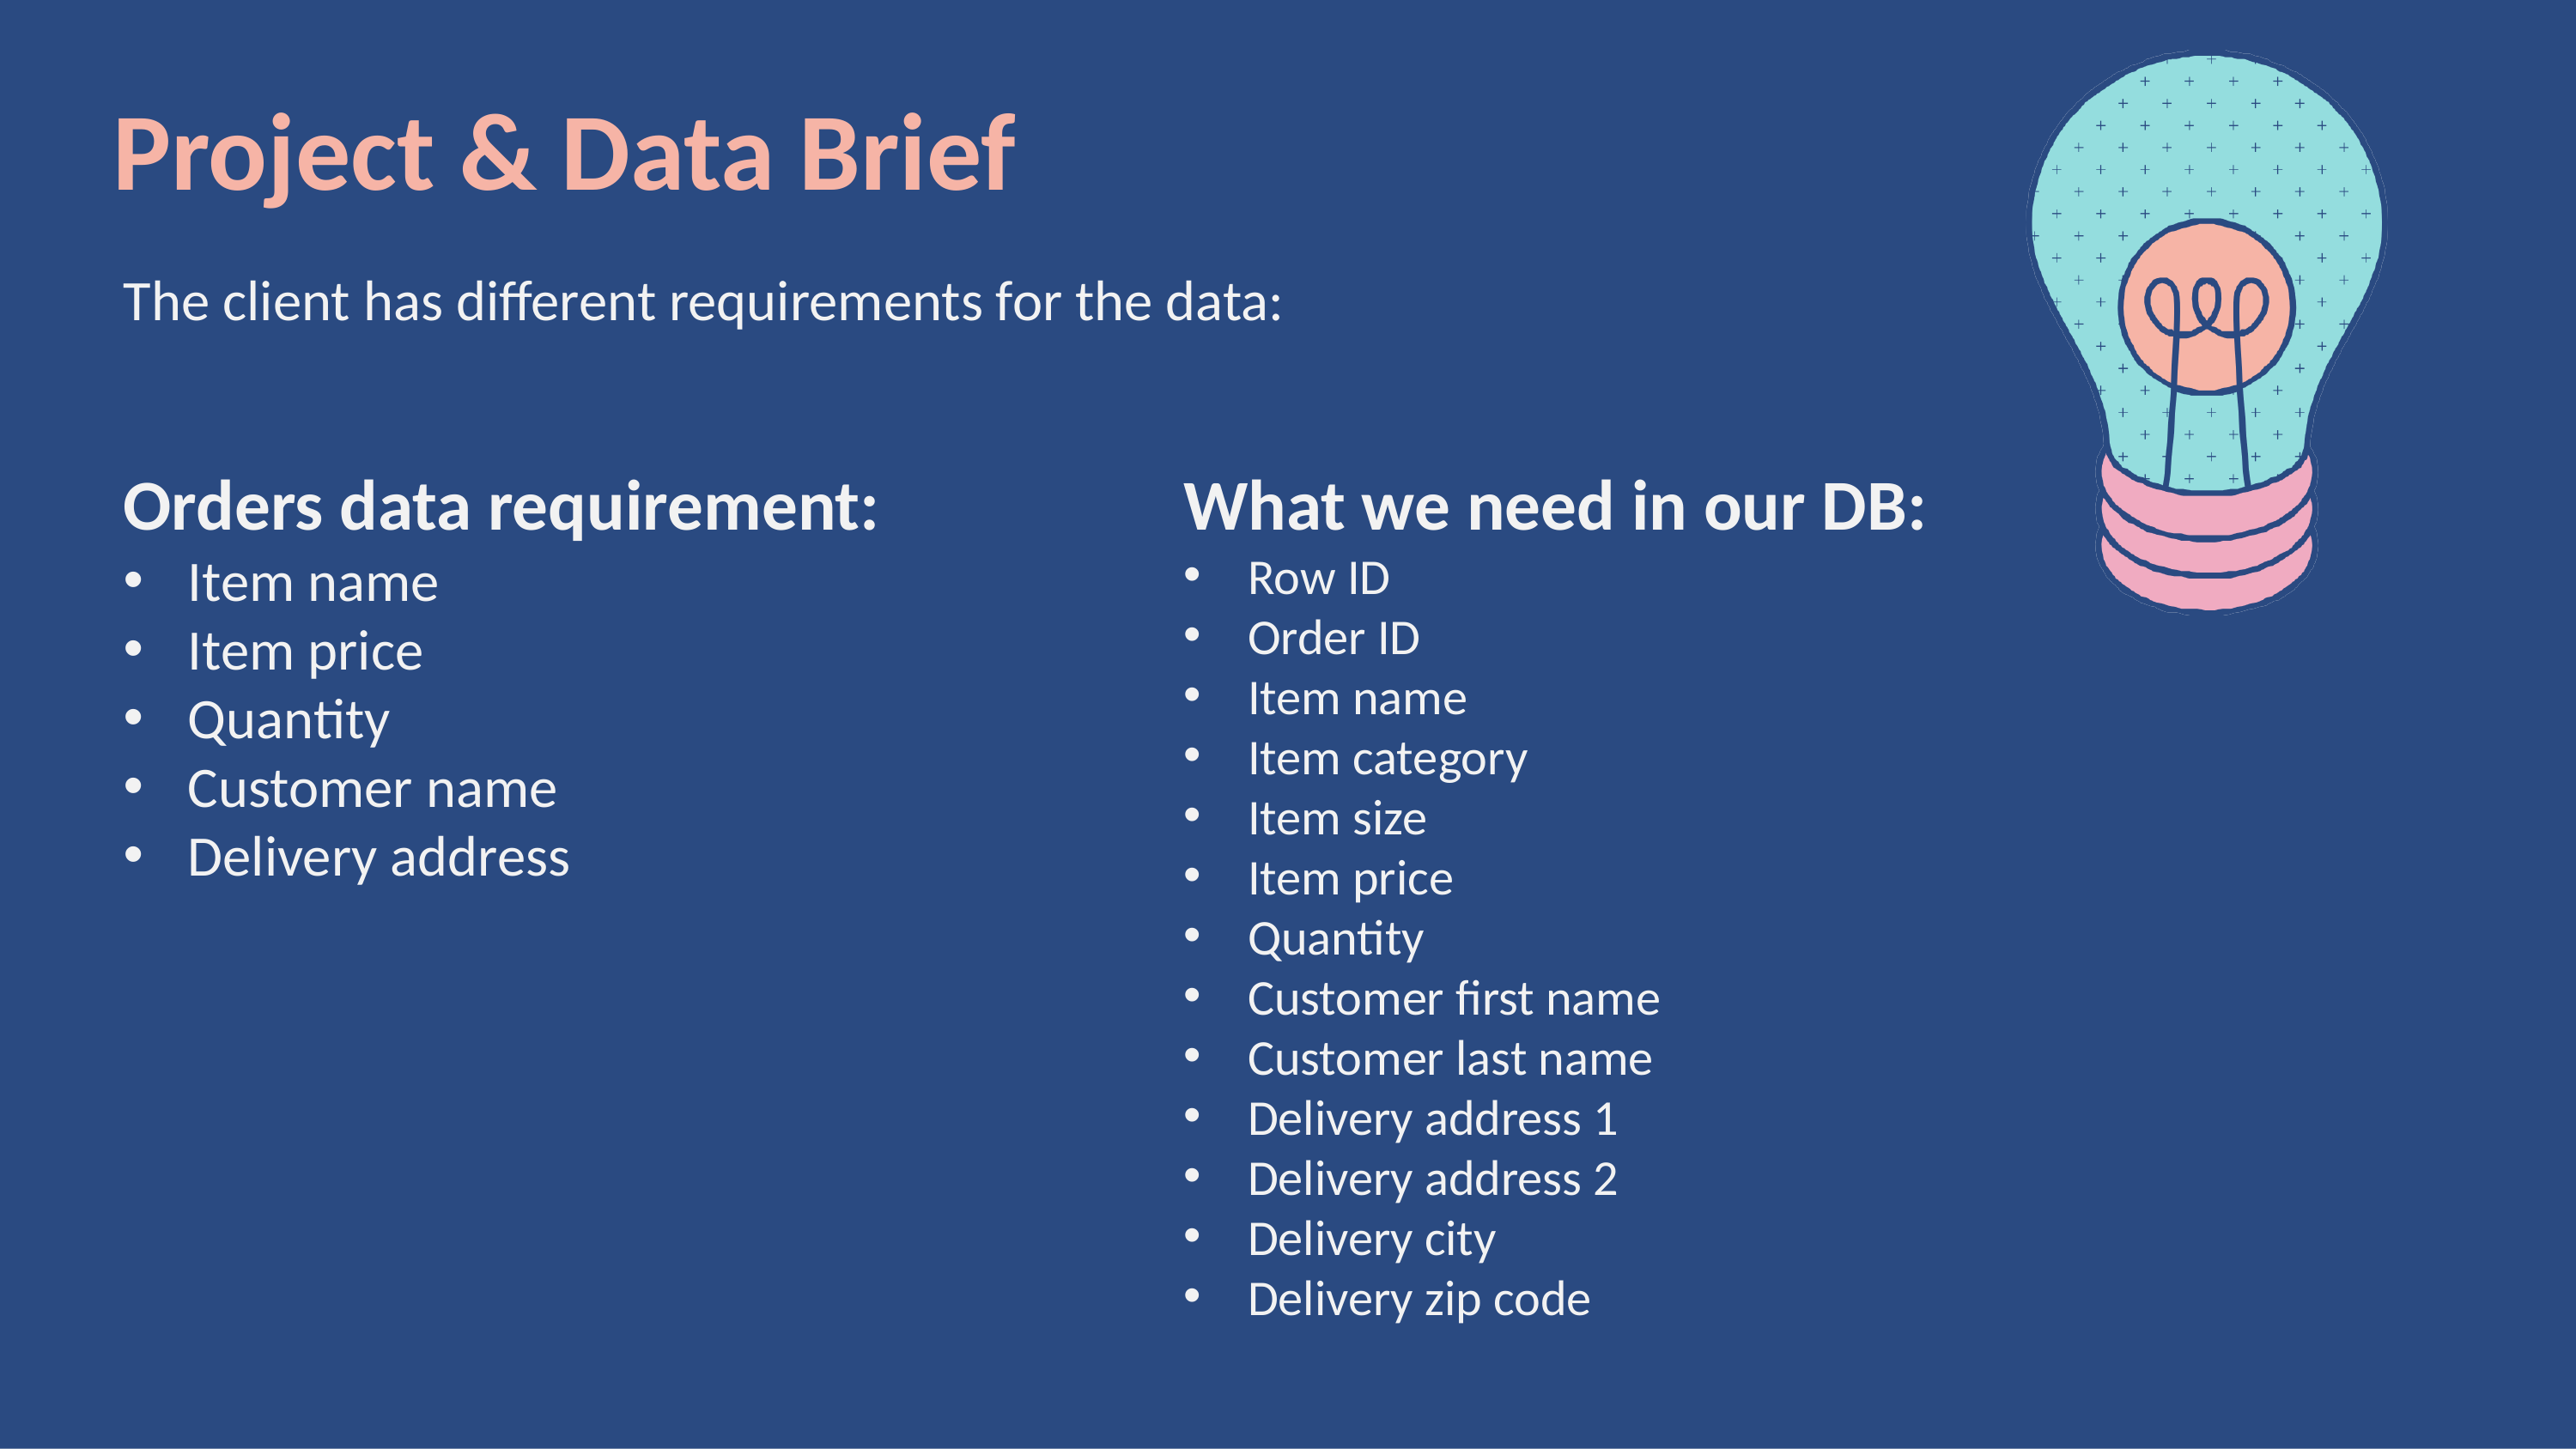

# Project & Data Brief
The client has different requirements for the data:
Orders data requirement:
Item name
Item price
Quantity
Customer name
Delivery address
What we need in our DB:
Row ID
Order ID
Item name
Item category
Item size
Item price
Quantity
Customer first name
Customer last name
Delivery address 1
Delivery address 2
Delivery city
Delivery zip code